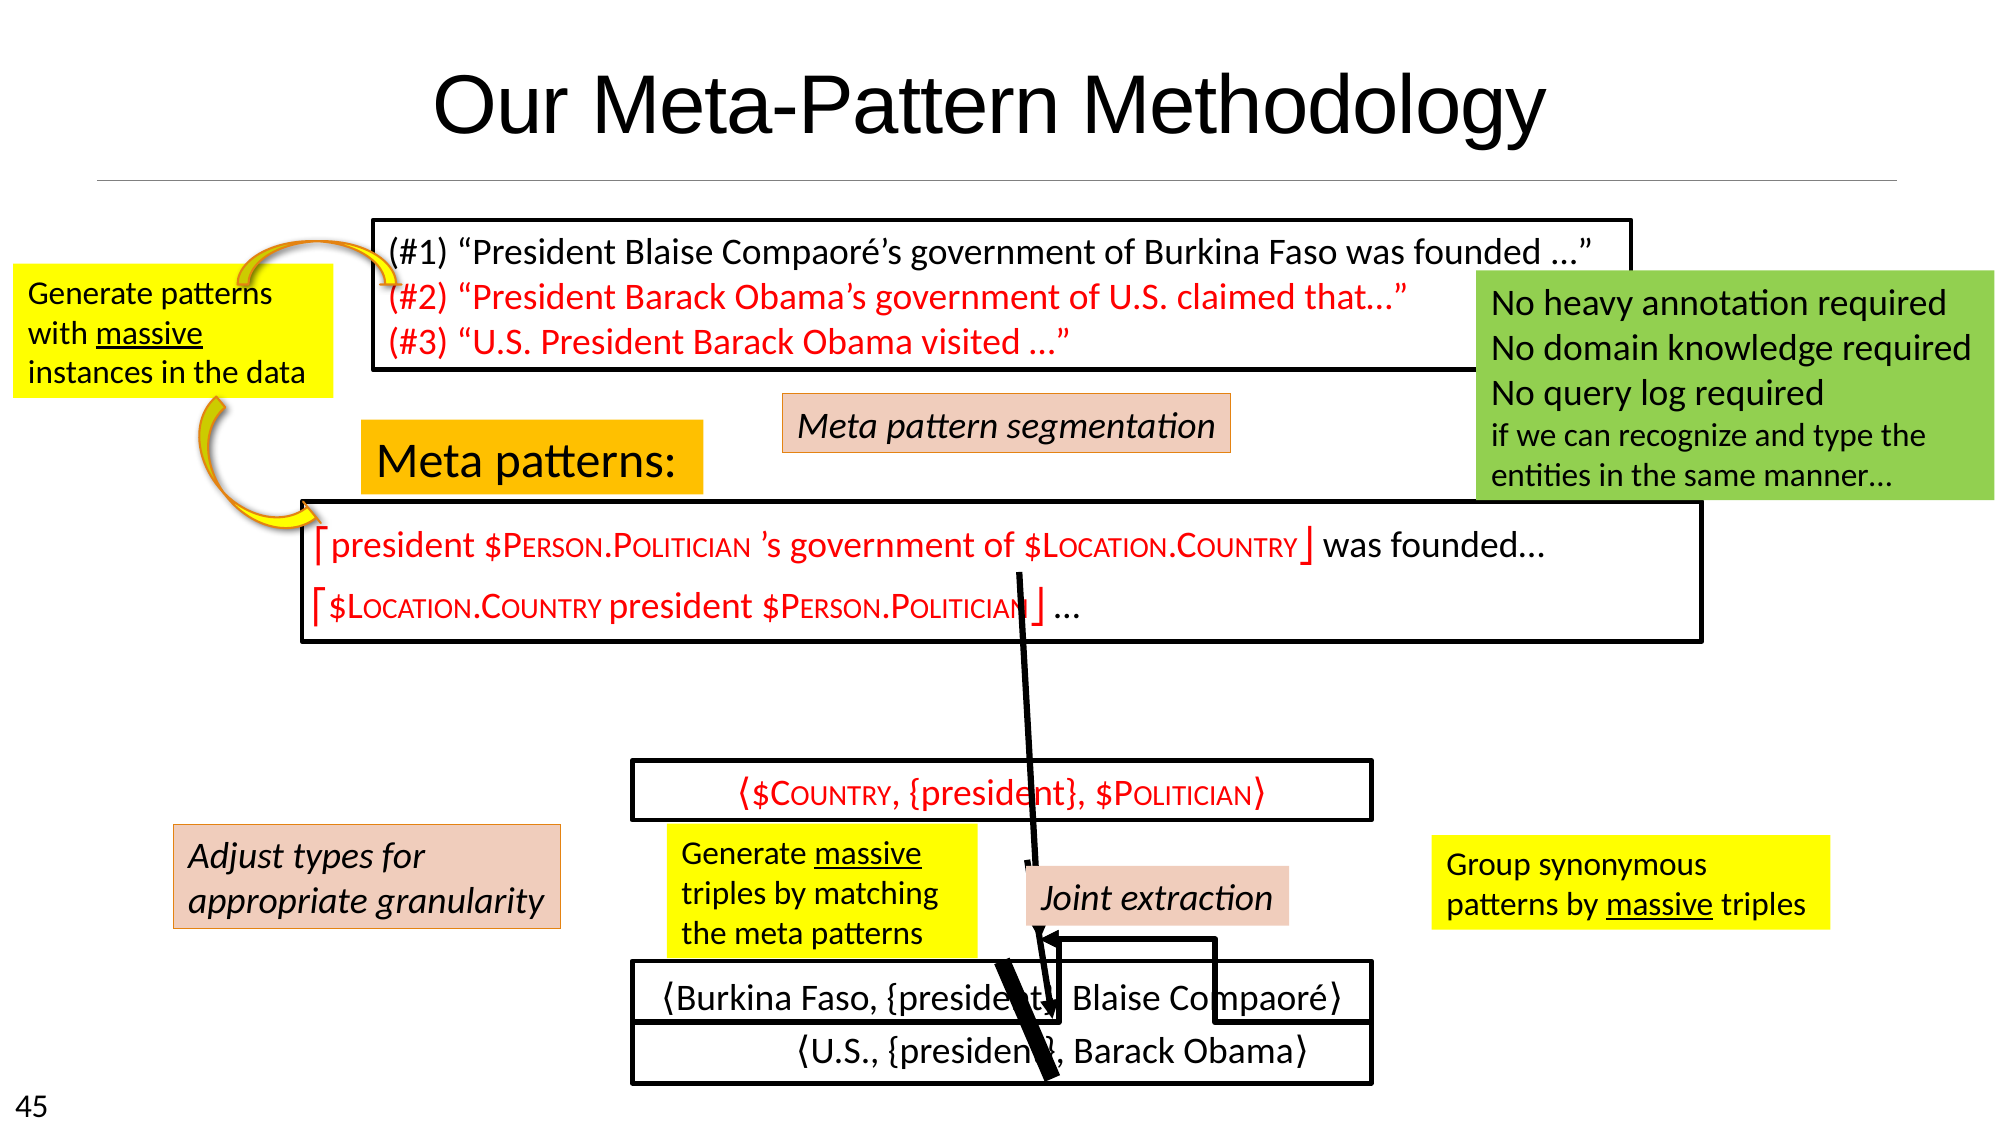

# Our Meta-Pattern Methodology

(#1) “President Blaise Compaoré’s government of Burkina Faso was founded …”
(#2) “President Barack Obama’s government of U.S. claimed that…”
(#3) “U.S. President Barack Obama visited …”
Generate patterns with massive instances in the data
No heavy annotation required
No domain knowledge required
No query log required
if we can recognize and type the entities in the same manner…
Meta pattern segmentation

Meta patterns:

⎡president $PERSON.POLITICIAN ’s government of $LOCATION.COUNTRY⎦ was founded…
⎡$LOCATION.COUNTRY president $PERSON.POLITICIAN⎦ …
⟨$COUNTRY, {president}, $POLITICIAN⟩
Generate massive triples by matching the meta patterns
Adjust types for appropriate granularity
Group synonymous patterns by massive triples
Joint extraction

⟨Burkina Faso, {president}, Blaise Compaoré⟩
⟨U.S., {president}, Barack Obama⟩